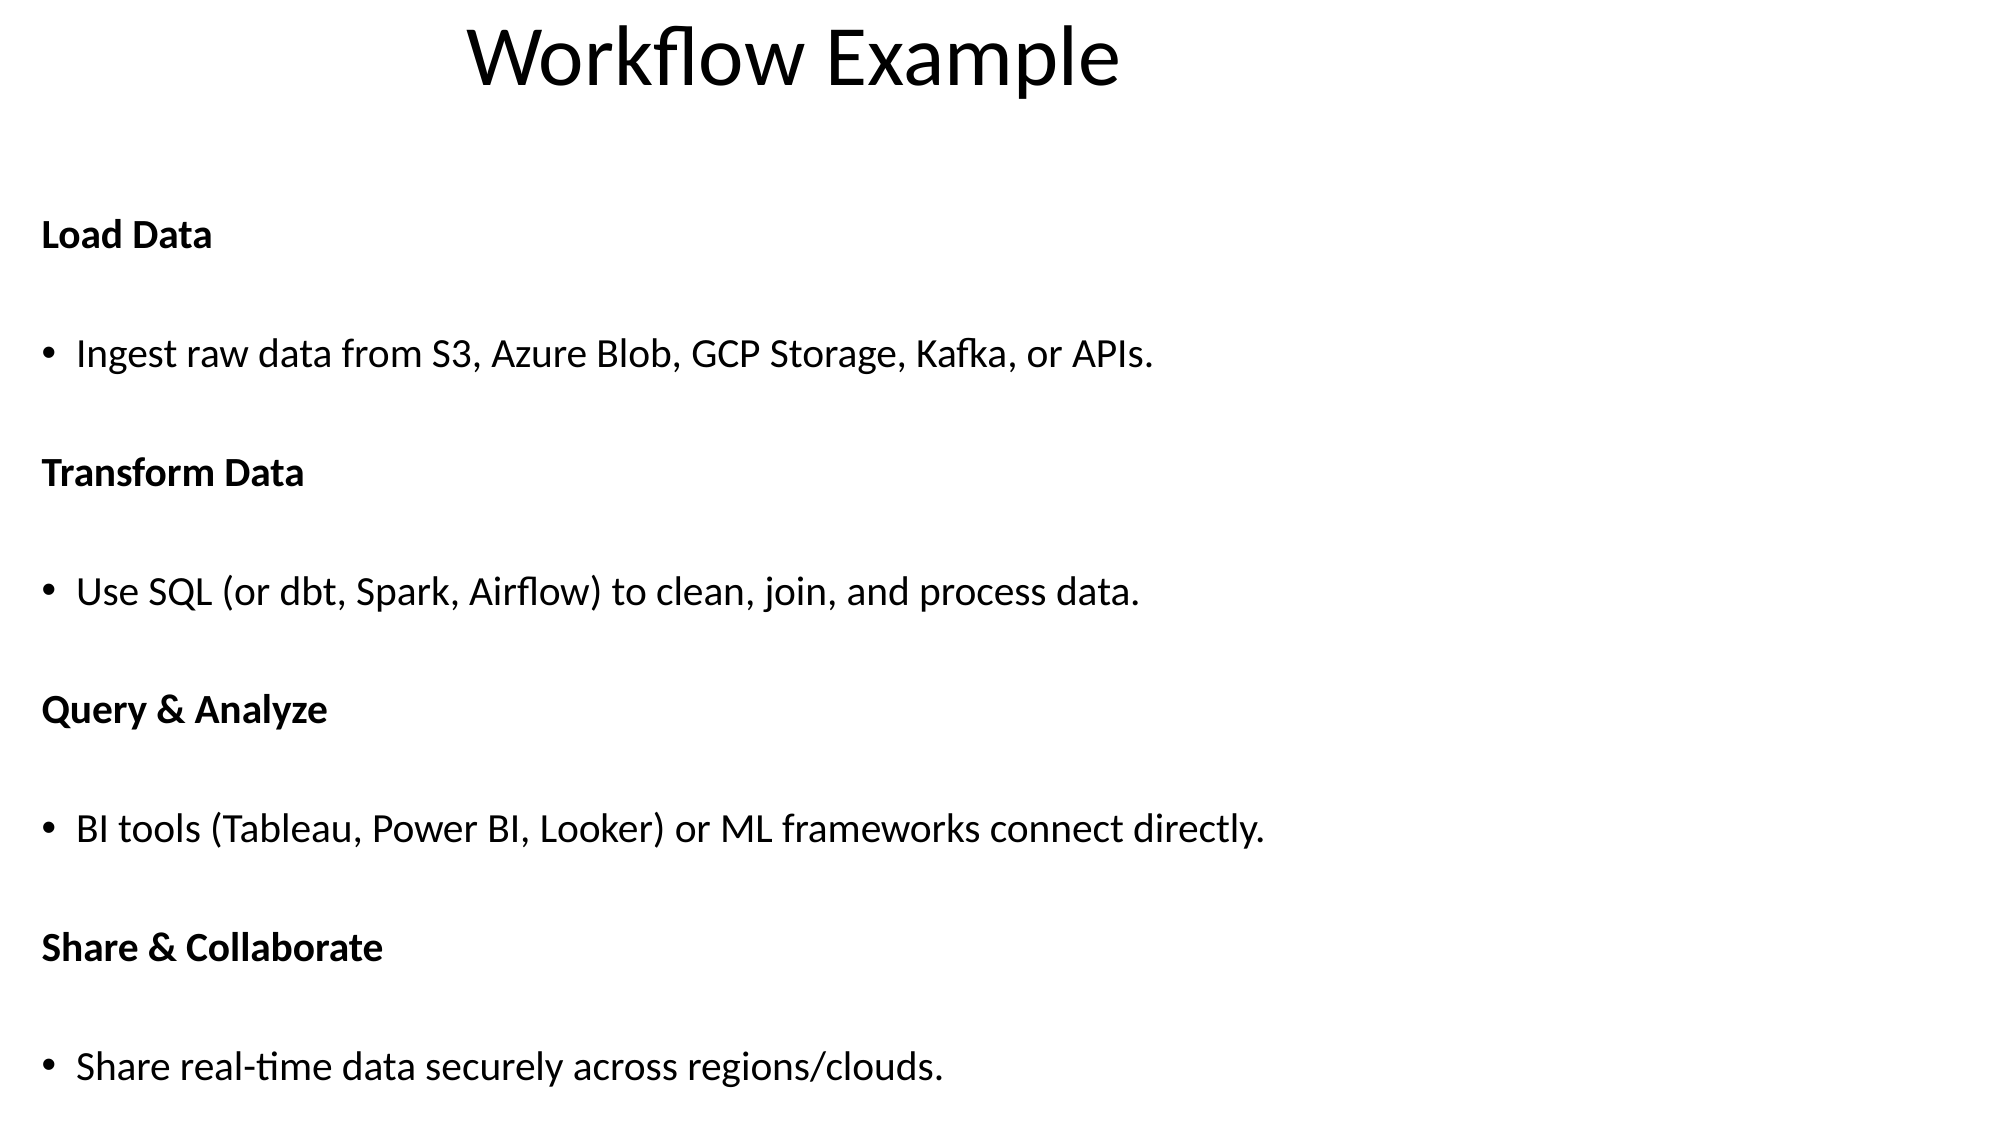

# Workflow Example
Load Data

Ingest raw data from S3, Azure Blob, GCP Storage, Kafka, or APIs.

Transform Data

Use SQL (or dbt, Spark, Airflow) to clean, join, and process data.

Query & Analyze

BI tools (Tableau, Power BI, Looker) or ML frameworks connect directly.

Share & Collaborate

Share real-time data securely across regions/clouds.